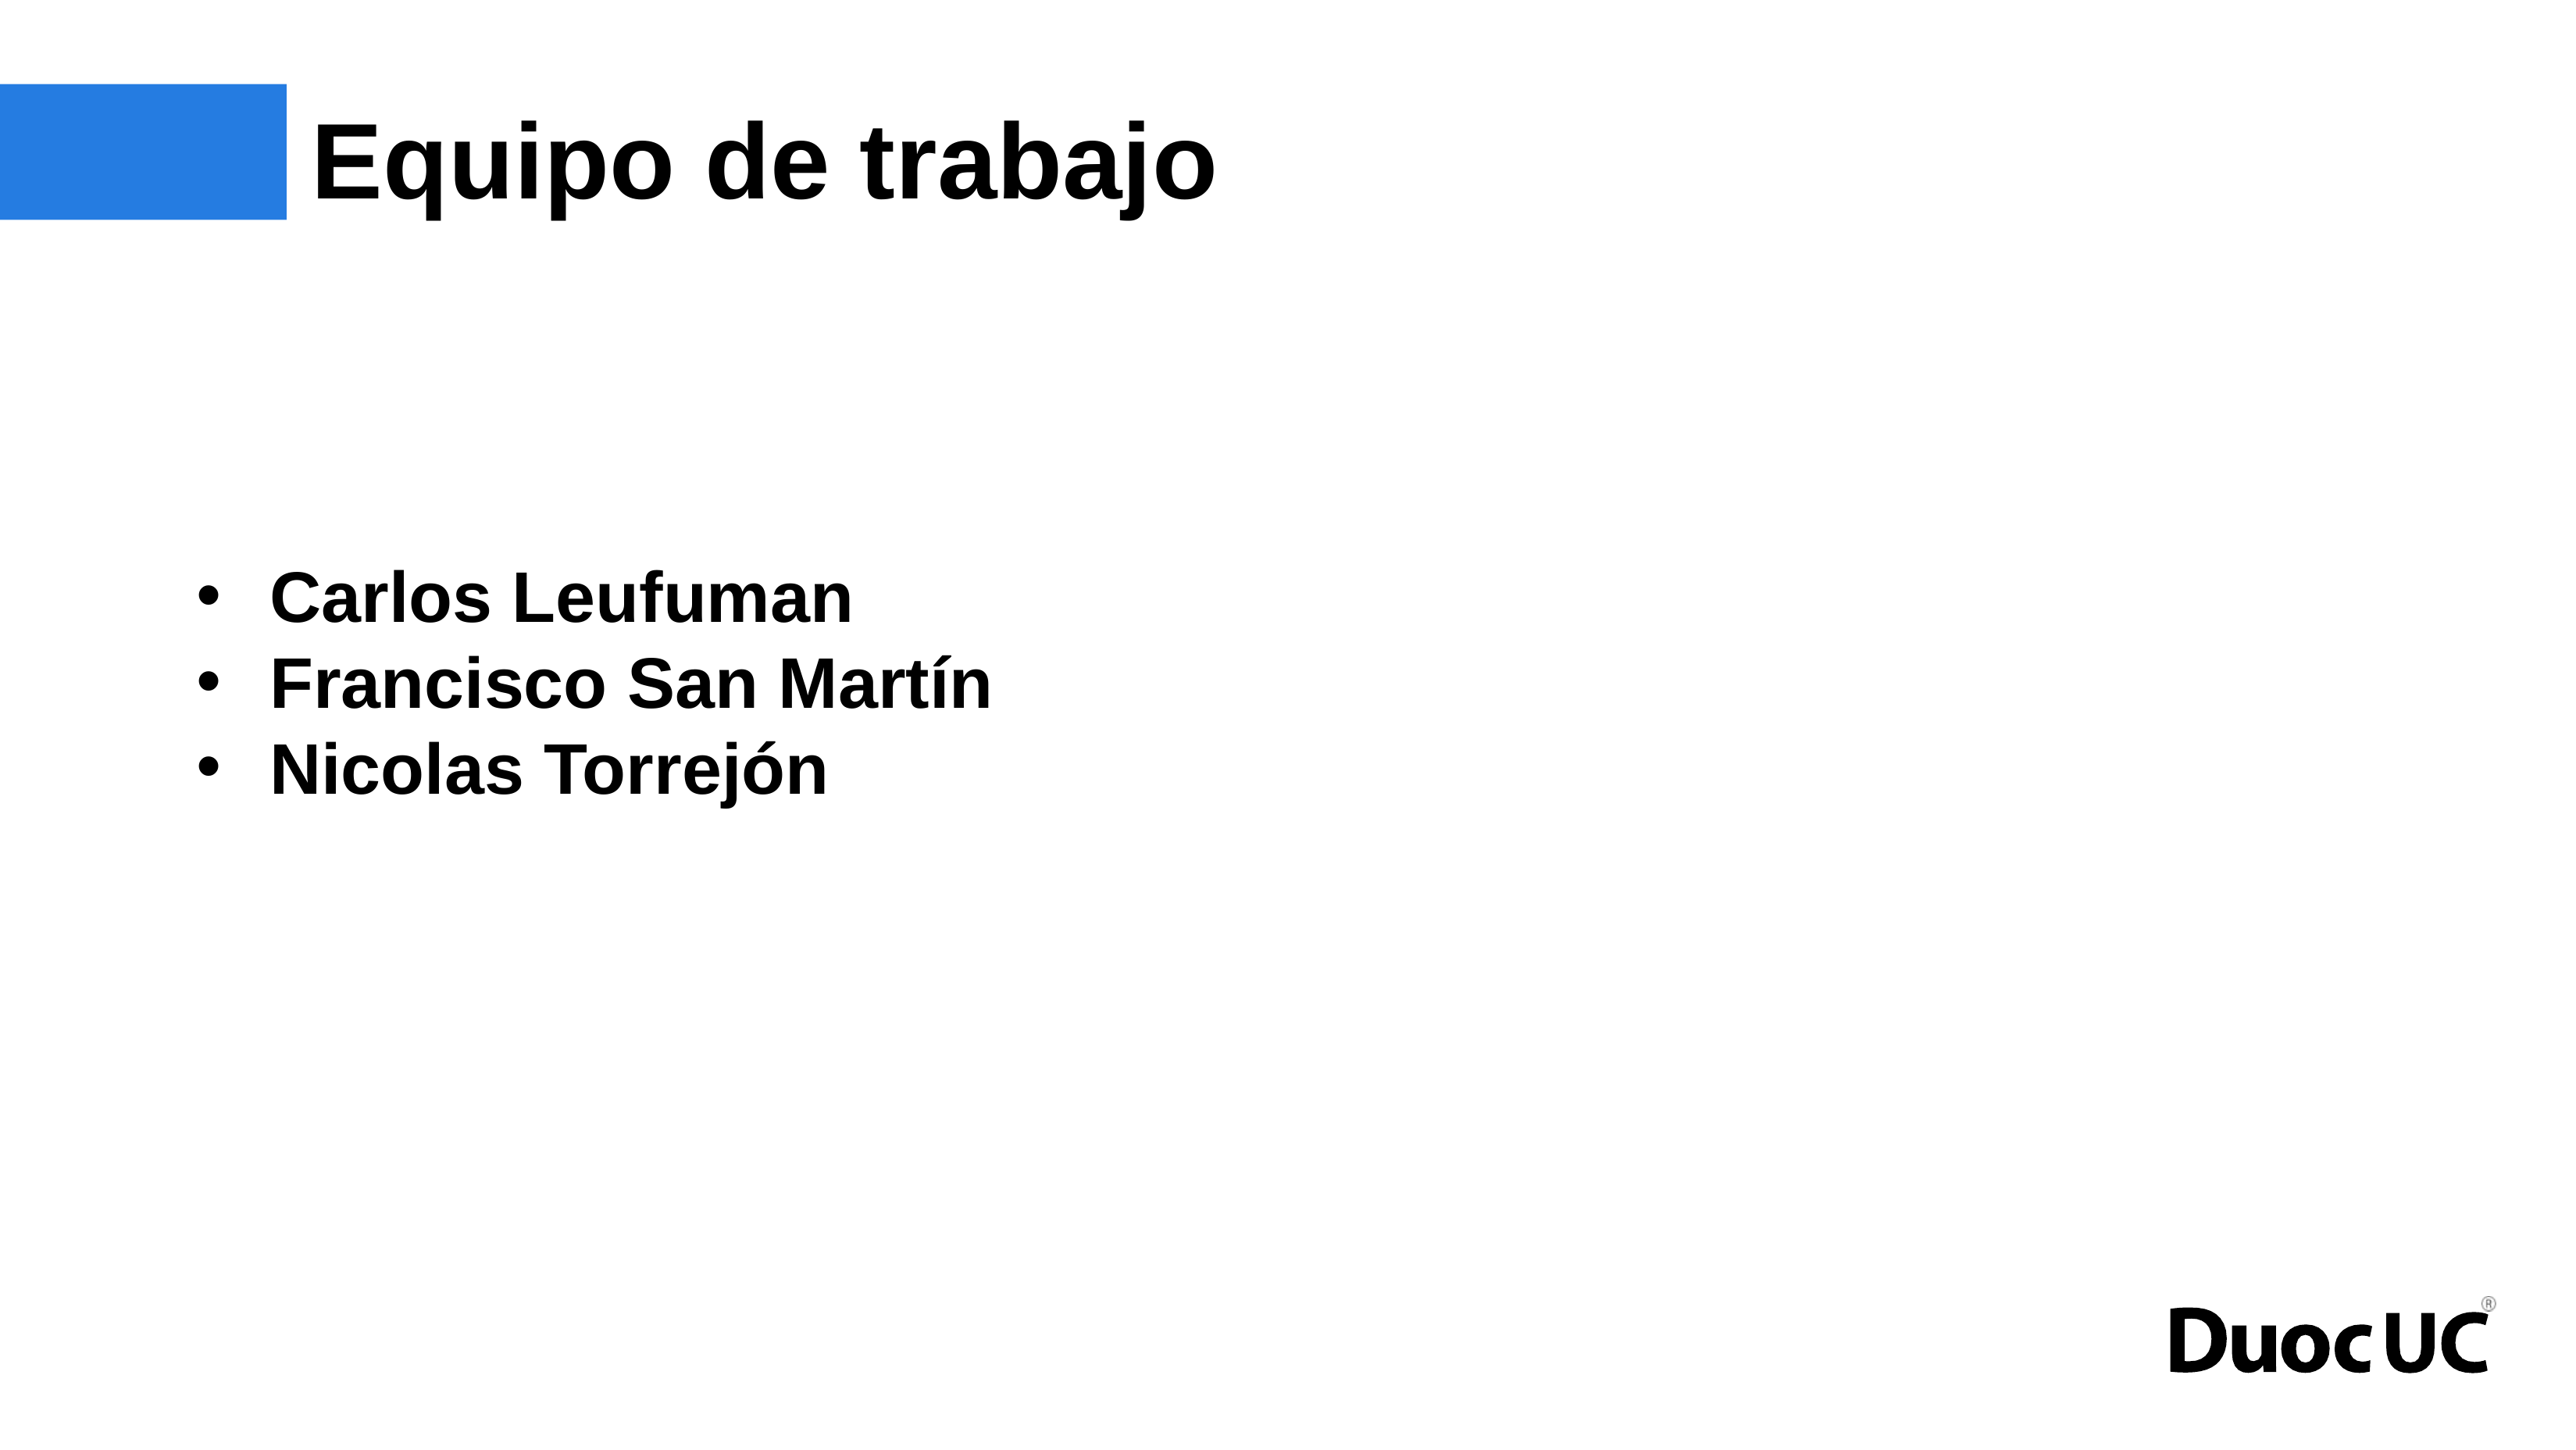

# Equipo de trabajo
Carlos Leufuman
Francisco San Martín
Nicolas Torrejón